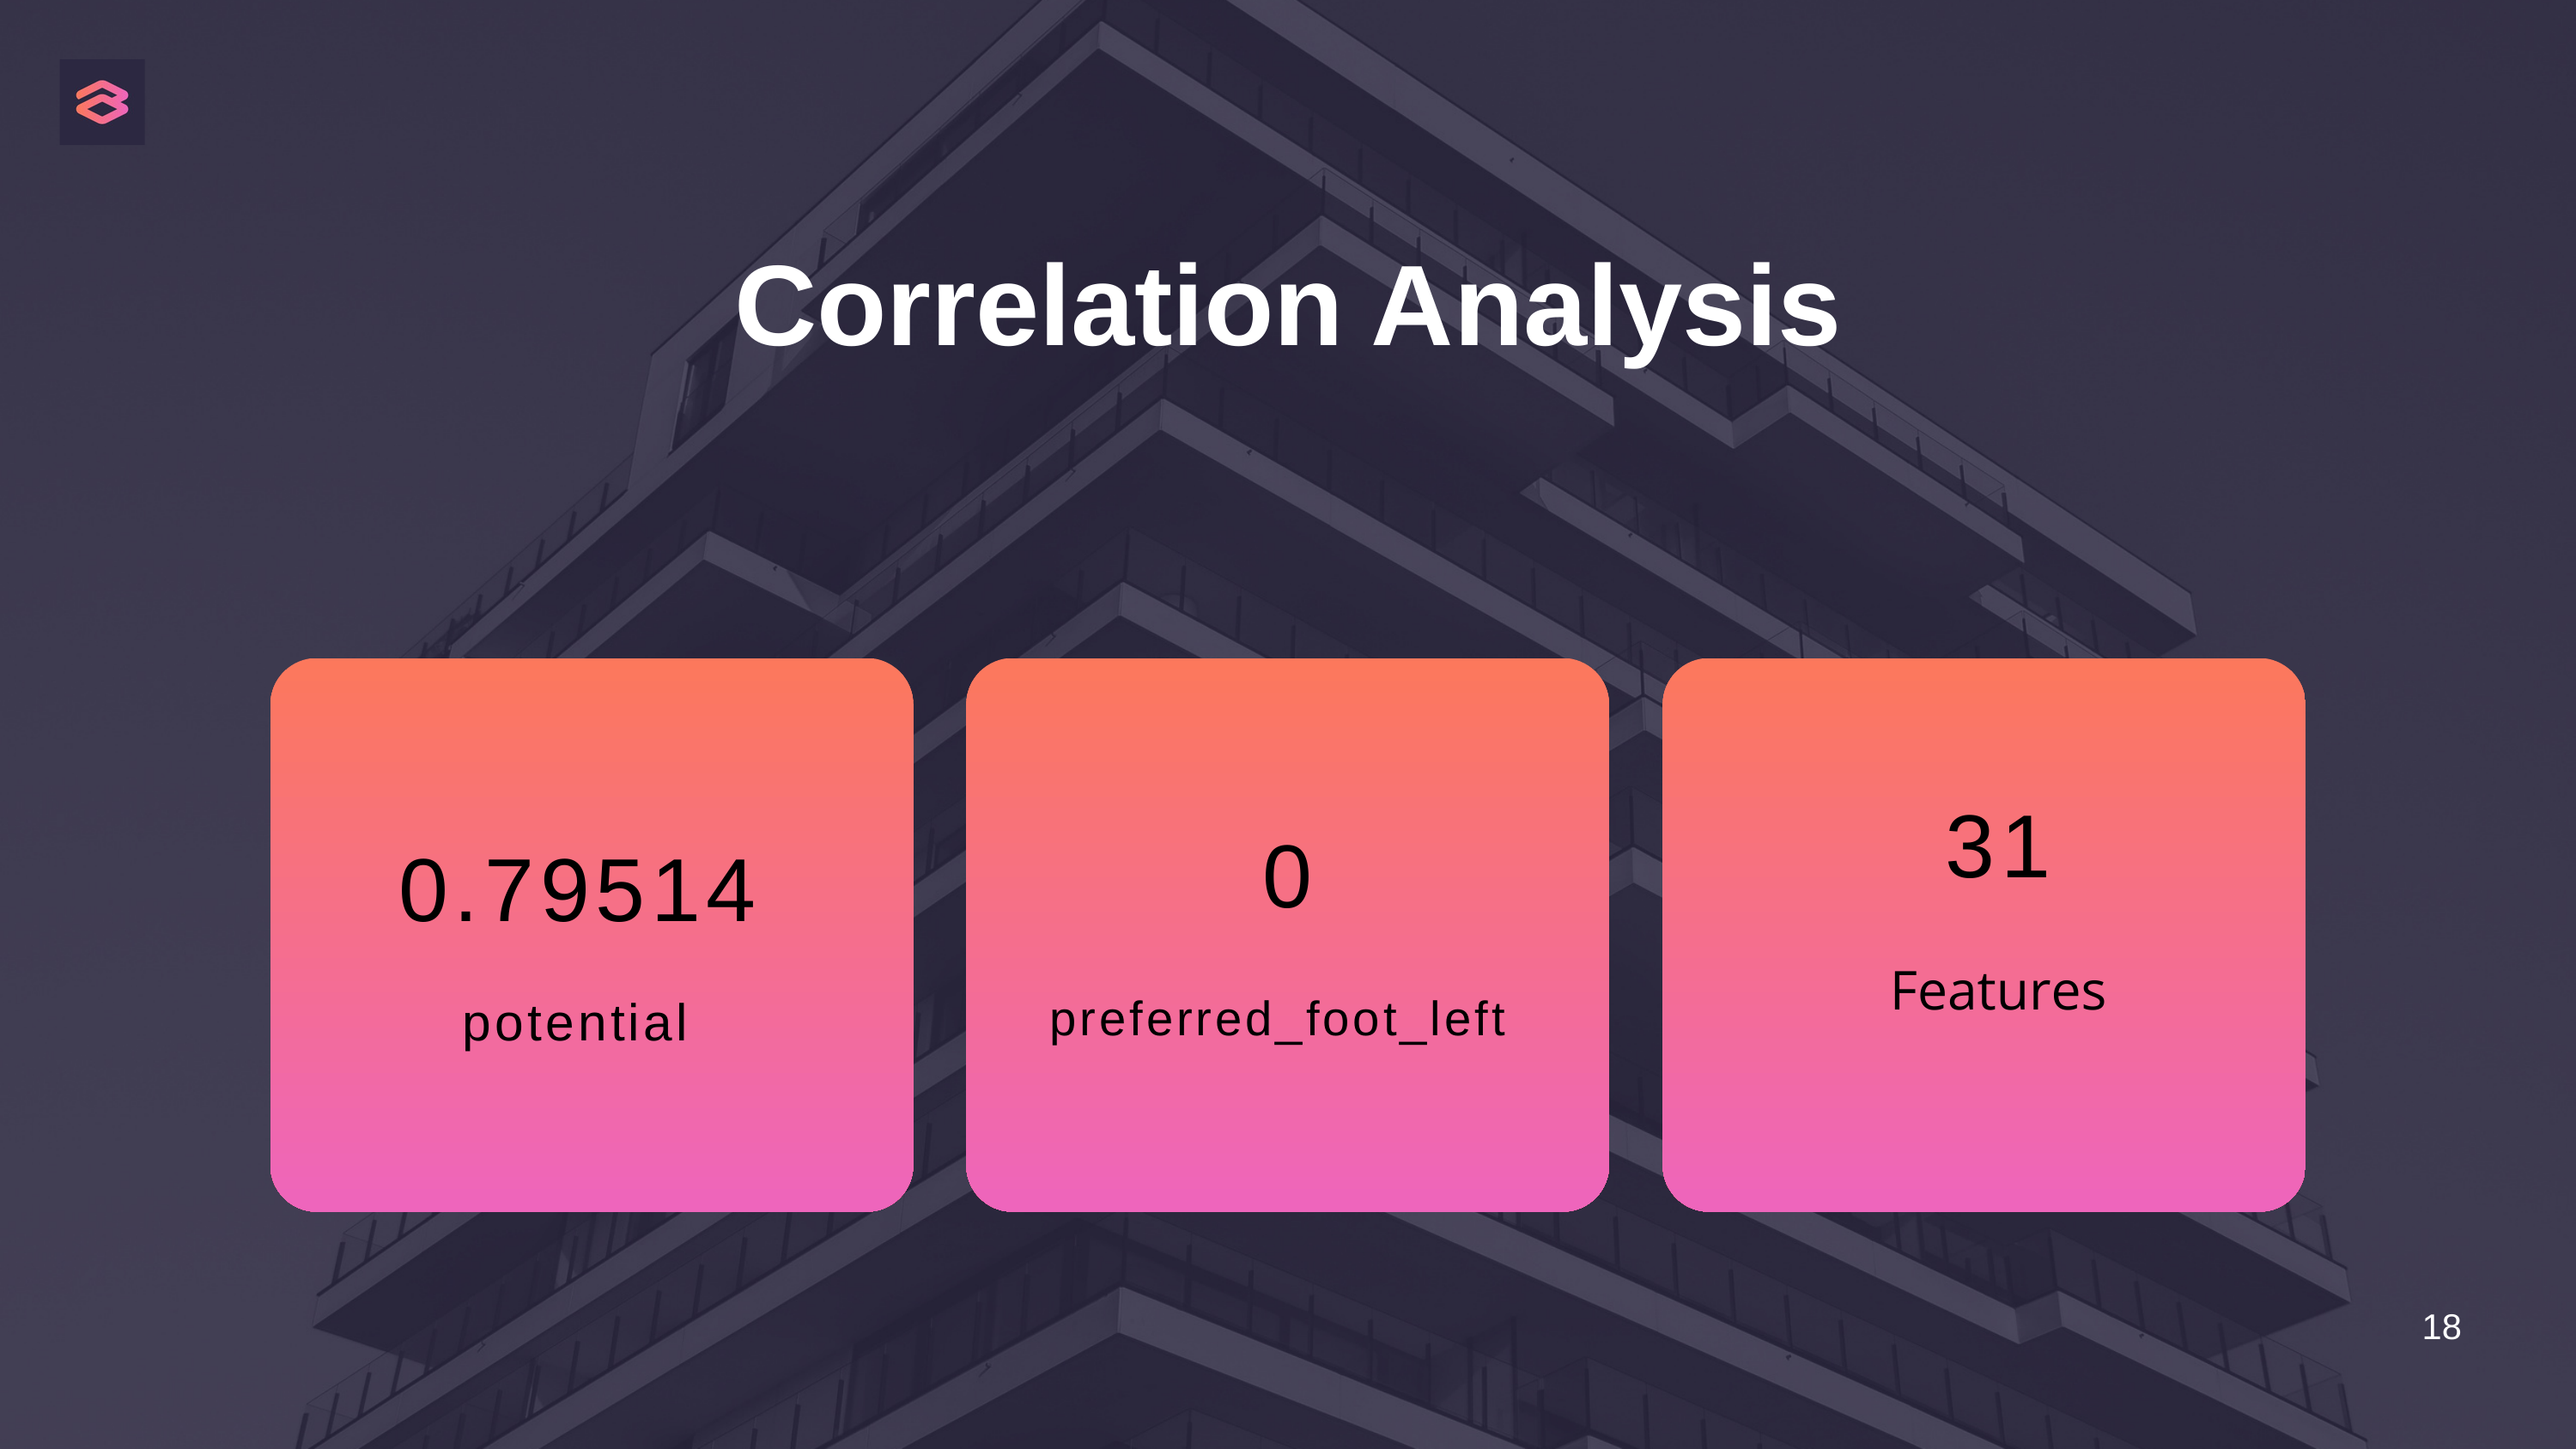

Correlation Analysis

31
0
0.79514
Features
preferred_foot_left
potential
18